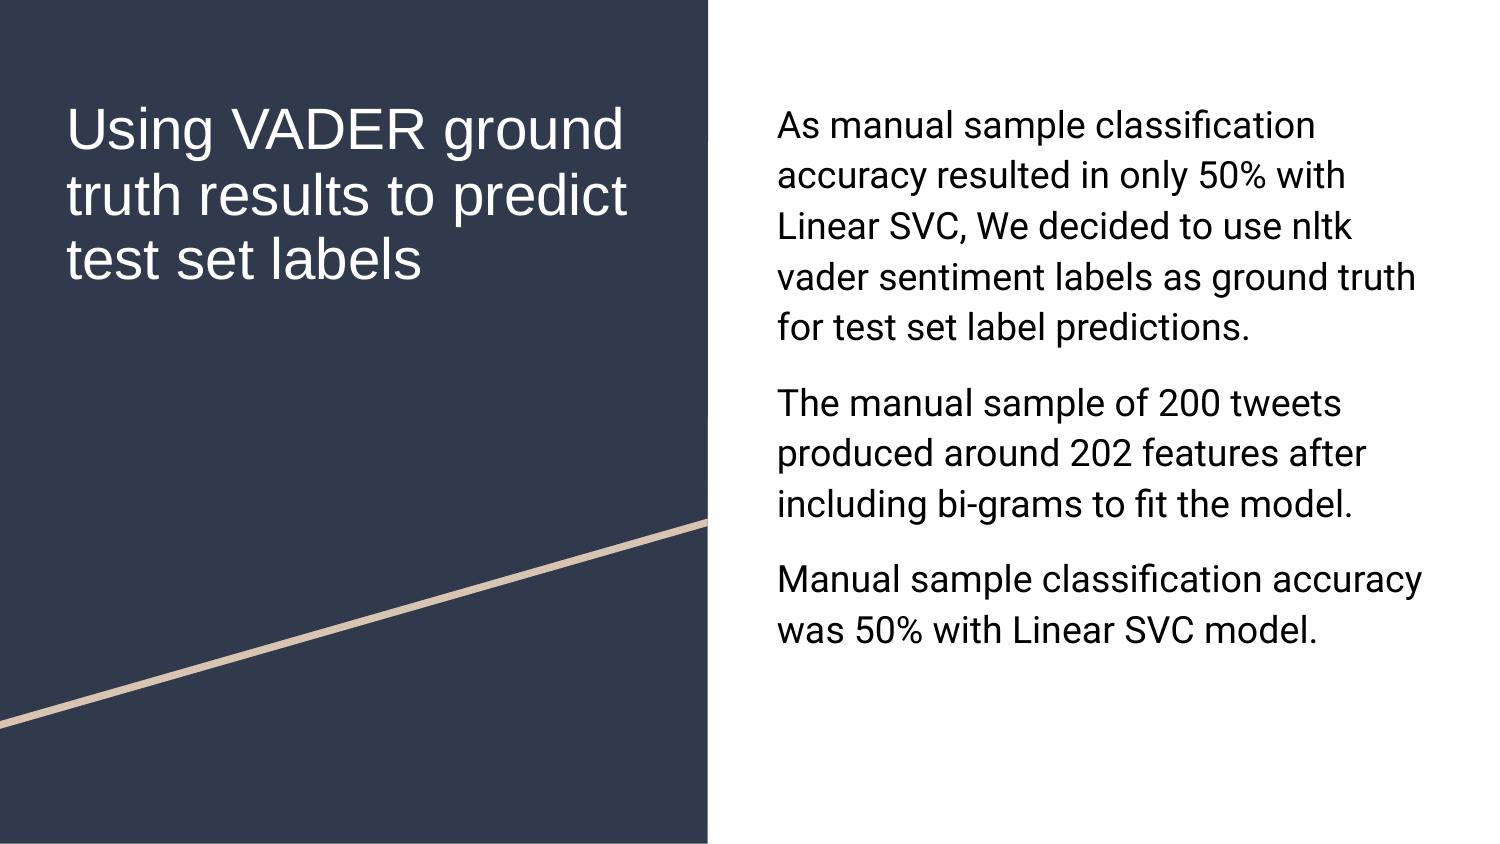

# Using VADER ground truth results to predict test set labels
As manual sample classification accuracy resulted in only 50% with Linear SVC, We decided to use nltk vader sentiment labels as ground truth for test set label predictions.
The manual sample of 200 tweets produced around 202 features after including bi-grams to fit the model.
Manual sample classification accuracy was 50% with Linear SVC model.